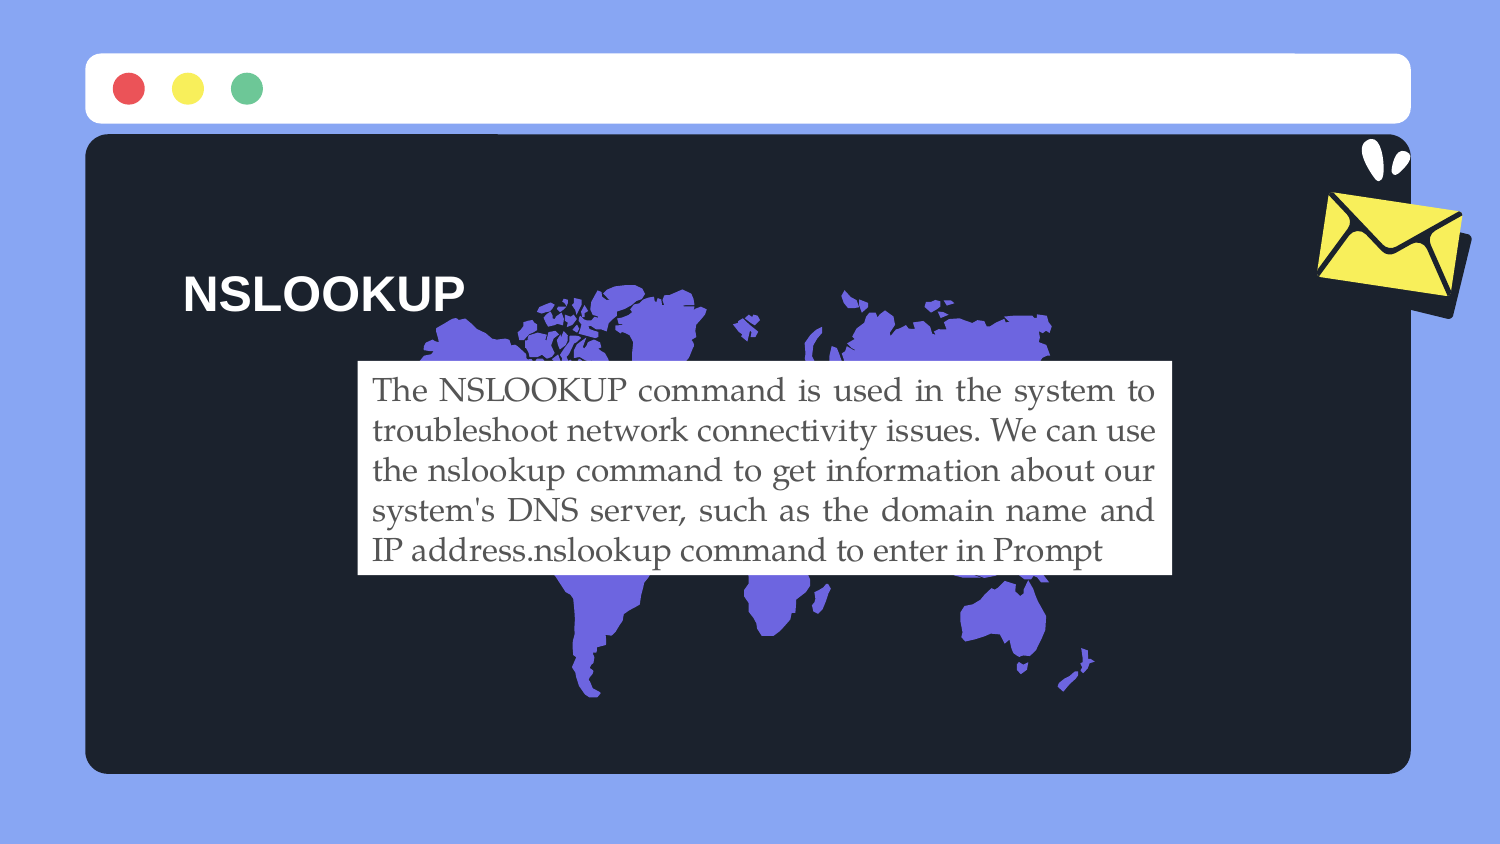

NSLOOKUP

The NSLOOKUP command is used in the system to troubleshoot network connectivity issues. We can use the nslookup command to get information about our system's DNS server, such as the domain name and IP address.nslookup command to enter in Prompt